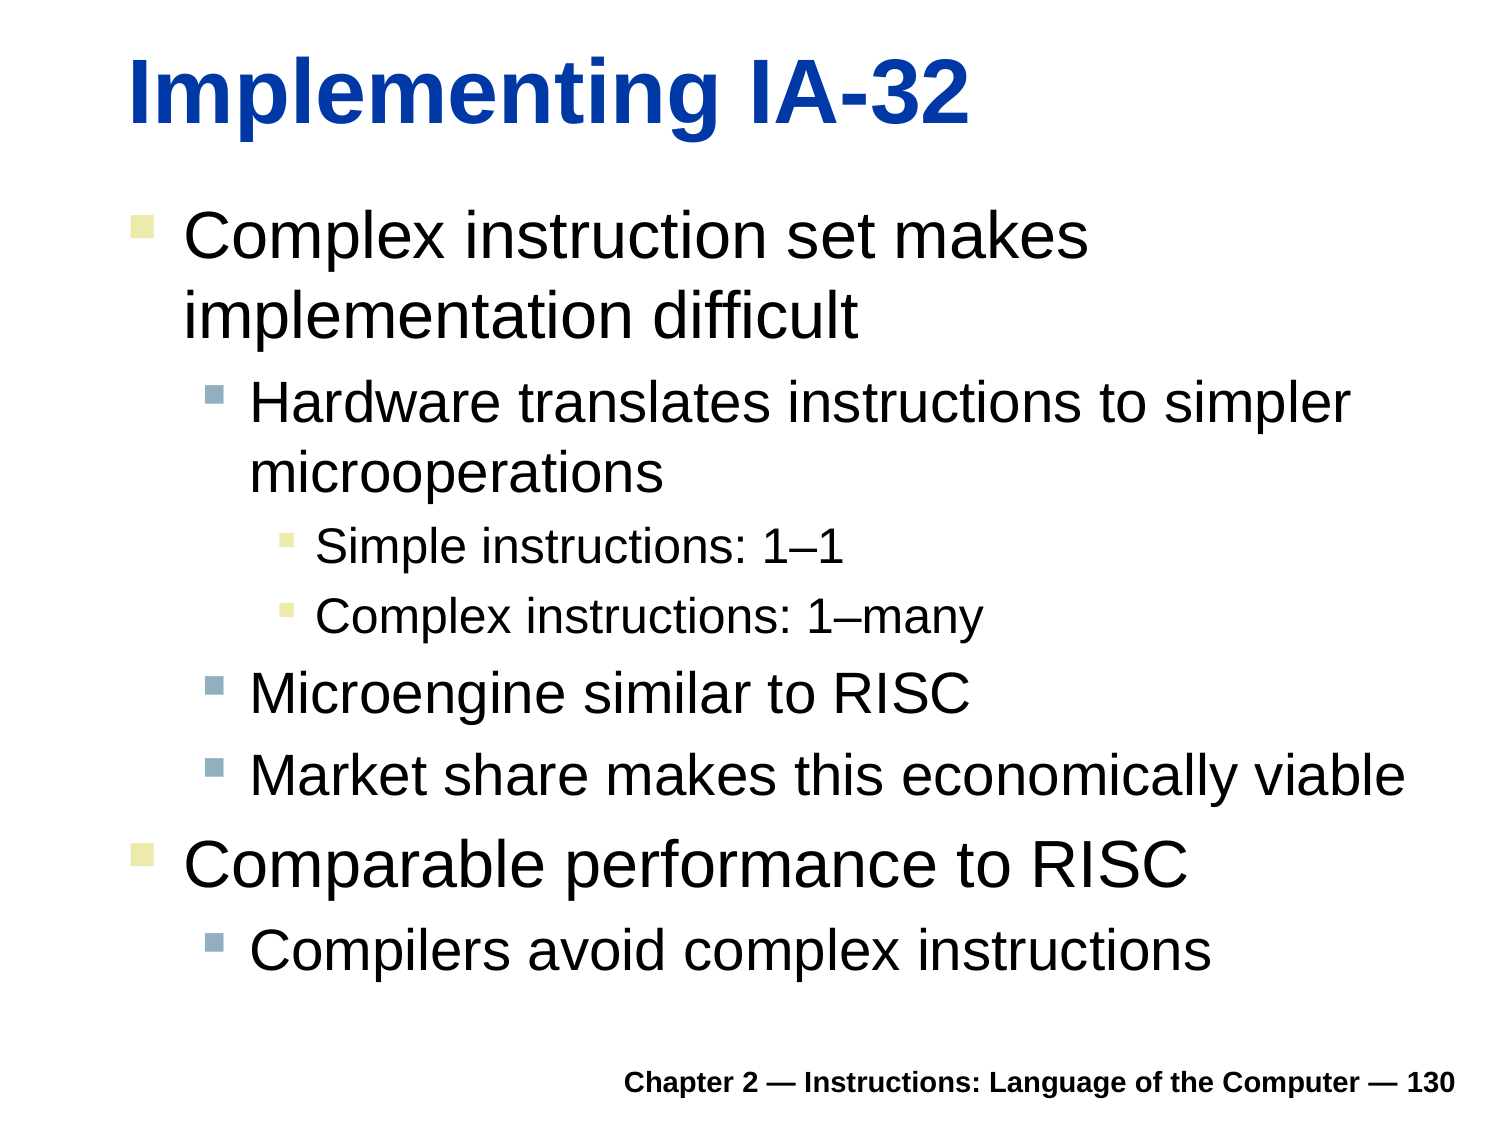

# Implementing IA-32
Complex instruction set makes implementation difficult
Hardware translates instructions to simpler microoperations
Simple instructions: 1–1
Complex instructions: 1–many
Microengine similar to RISC
Market share makes this economically viable
Comparable performance to RISC
Compilers avoid complex instructions
Chapter 2 — Instructions: Language of the Computer — 130